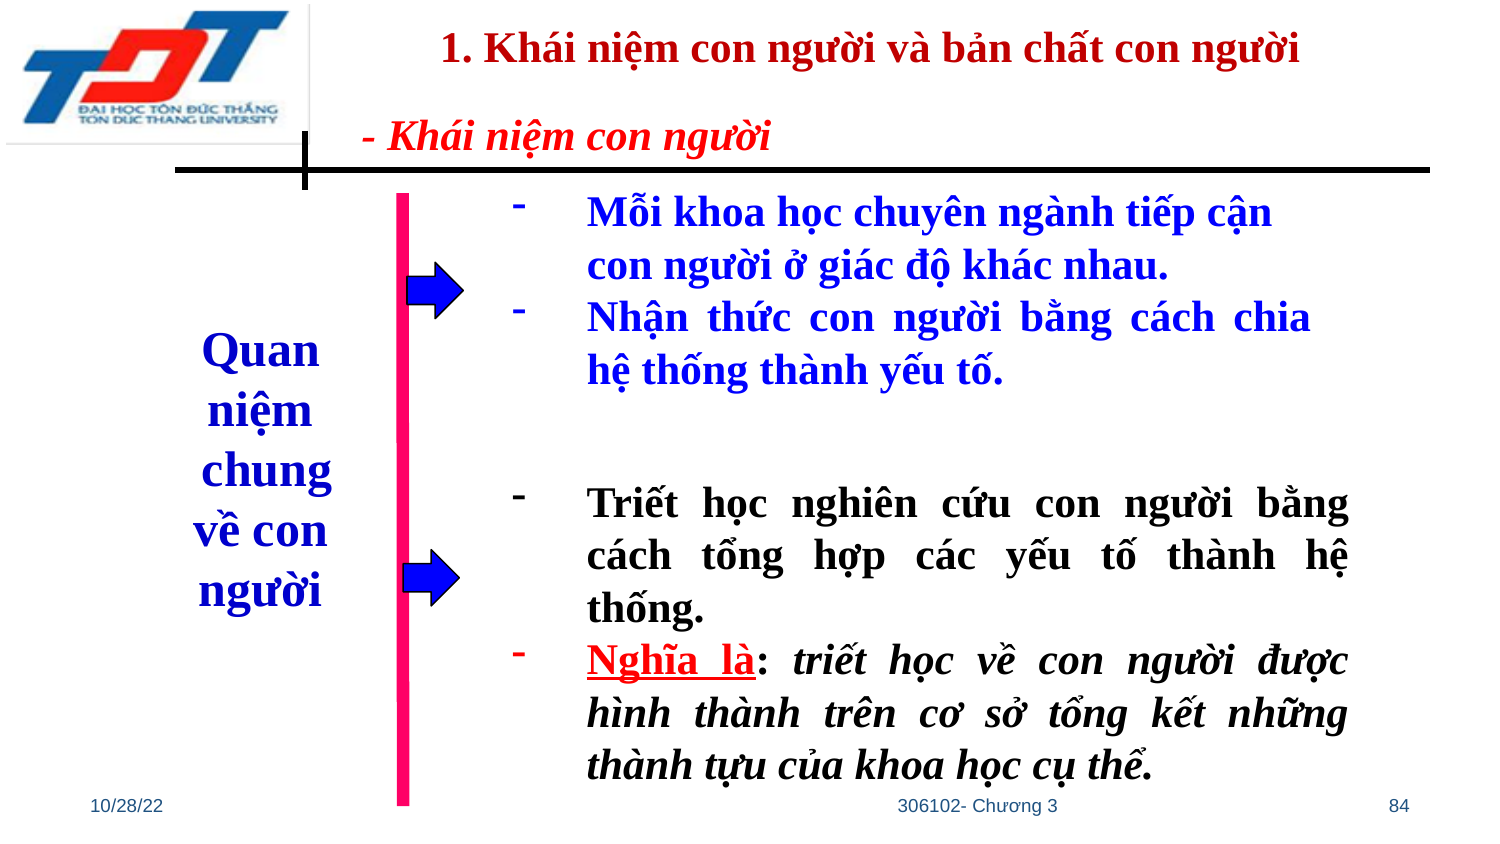

1. Khái niệm con người và bản chất con người
- Khái niệm con người
Mỗi khoa học chuyên ngành tiếp cận con người ở giác độ khác nhau.
Nhận thức con người bằng cách chia hệ thống thành yếu tố.

Quan
niệm
 chung
về con
người
Triết học nghiên cứu con người bằng cách tổng hợp các yếu tố thành hệ thống.
Nghĩa là: triết học về con người được hình thành trên cơ sở tổng kết những thành tựu của khoa học cụ thể.

10/28/22
306102- Chương 3
84